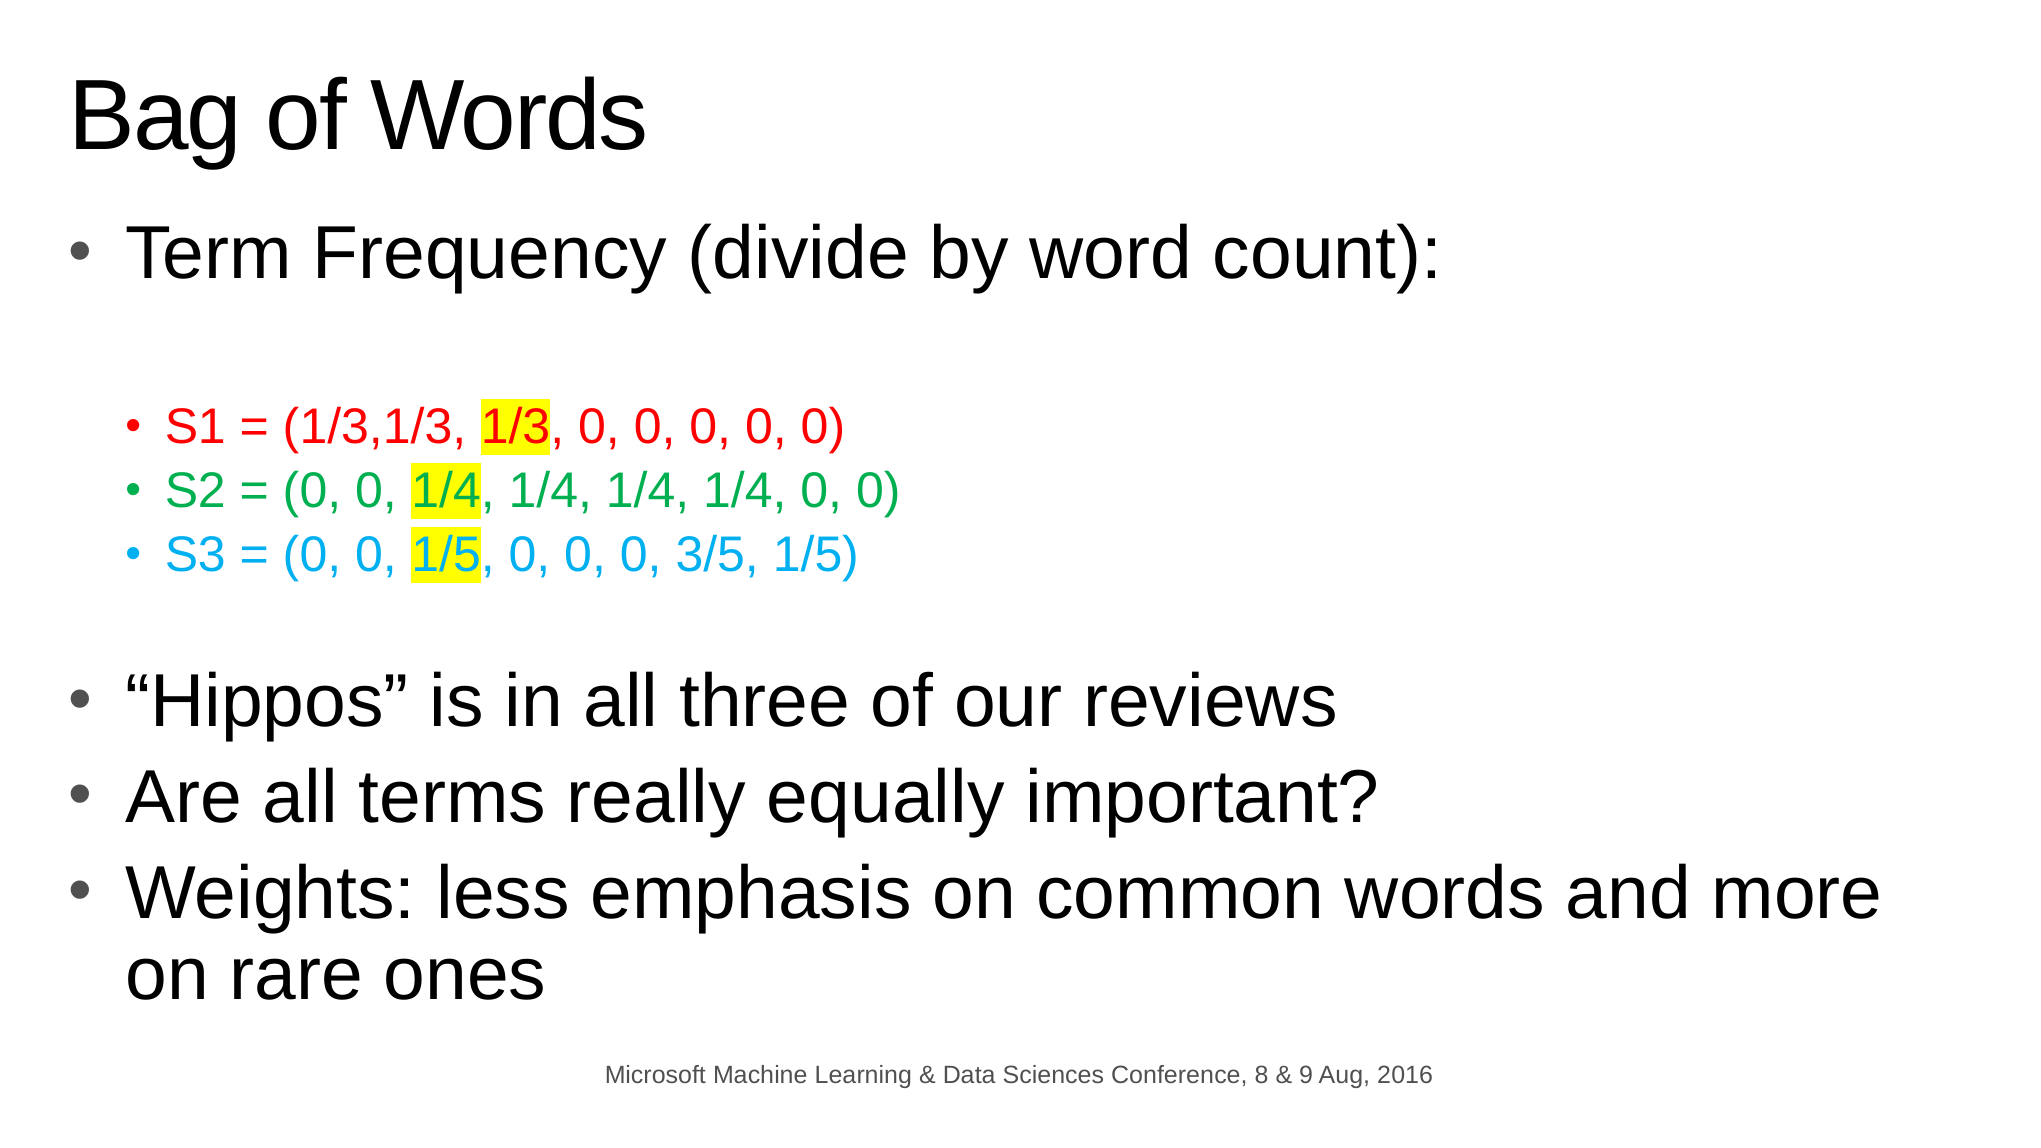

# Bag of Words
Term Frequency (divide by word count):

S1 = (1/3,1/3, 1/3, 0, 0, 0, 0, 0)
S2 = (0, 0, 1/4, 1/4, 1/4, 1/4, 0, 0)
S3 = (0, 0, 1/5, 0, 0, 0, 3/5, 1/5)

“Hippos” is in all three of our reviews
Are all terms really equally important?
Weights: less emphasis on common words and more on rare ones